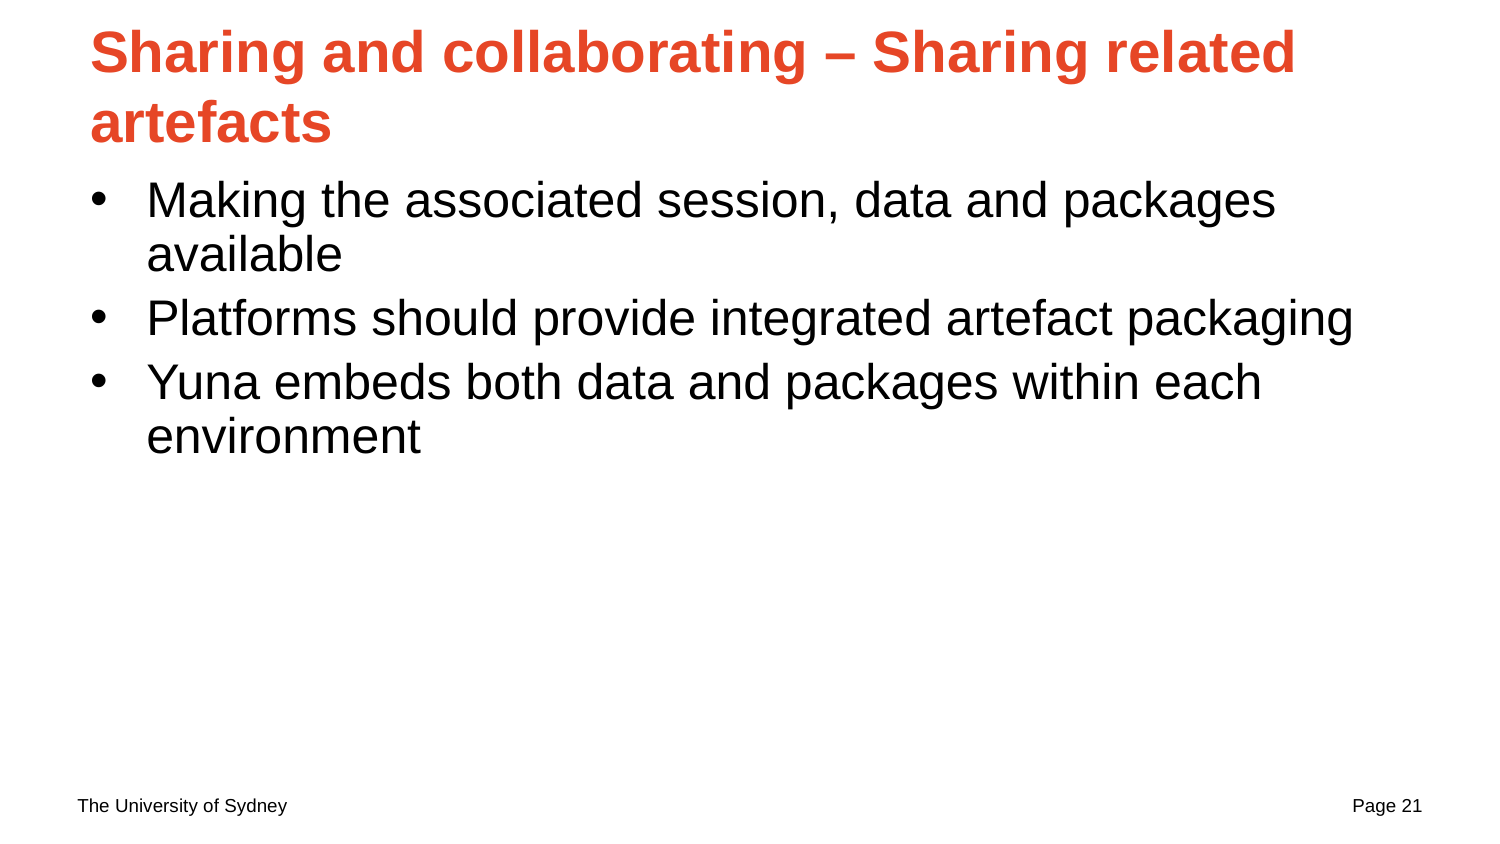

# Sharing and collaborating – Sharing related artefacts

Making the associated session, data and packages available
Platforms should provide integrated artefact packaging
Yuna embeds both data and packages within each environment